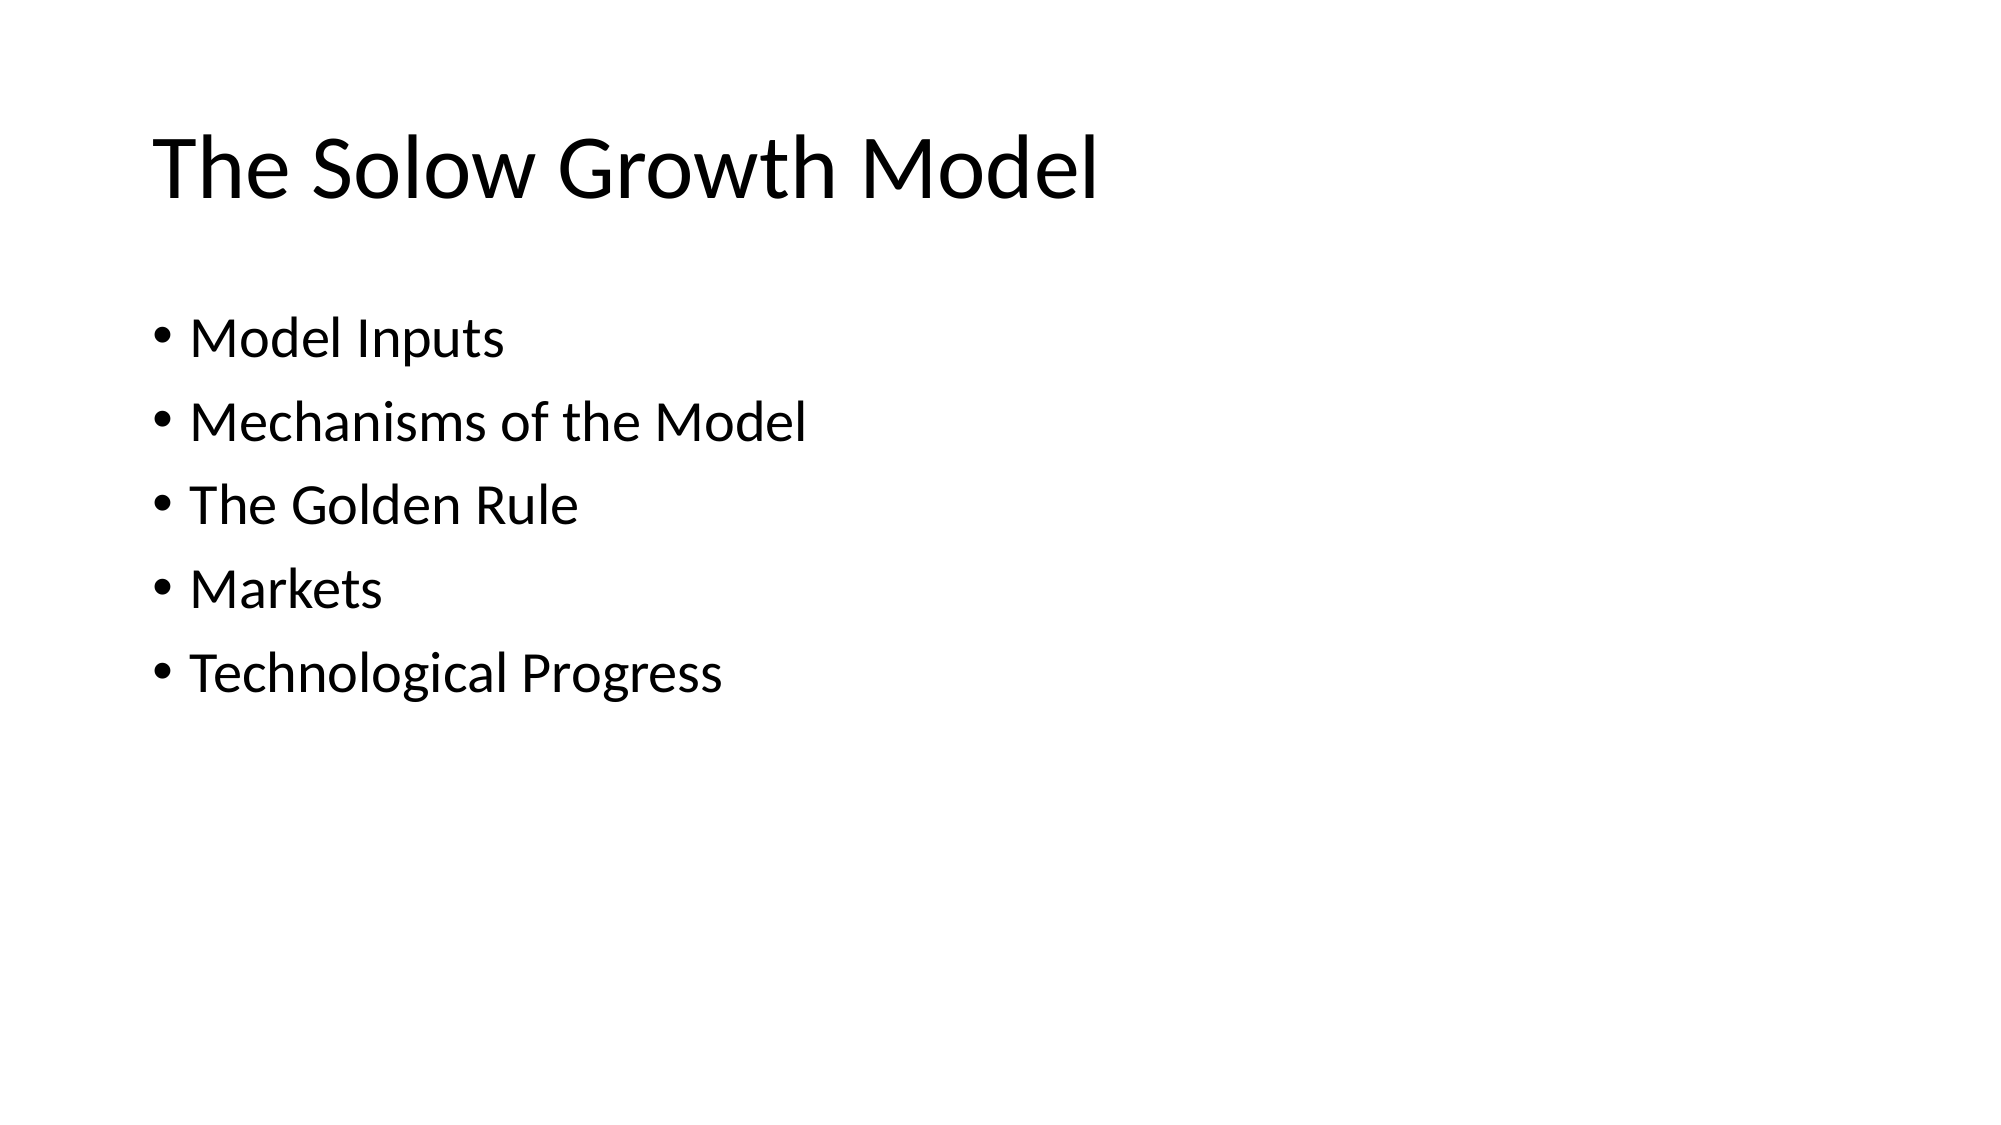

# The Solow Growth Model
Model Inputs
Mechanisms of the Model
The Golden Rule
Markets
Technological Progress